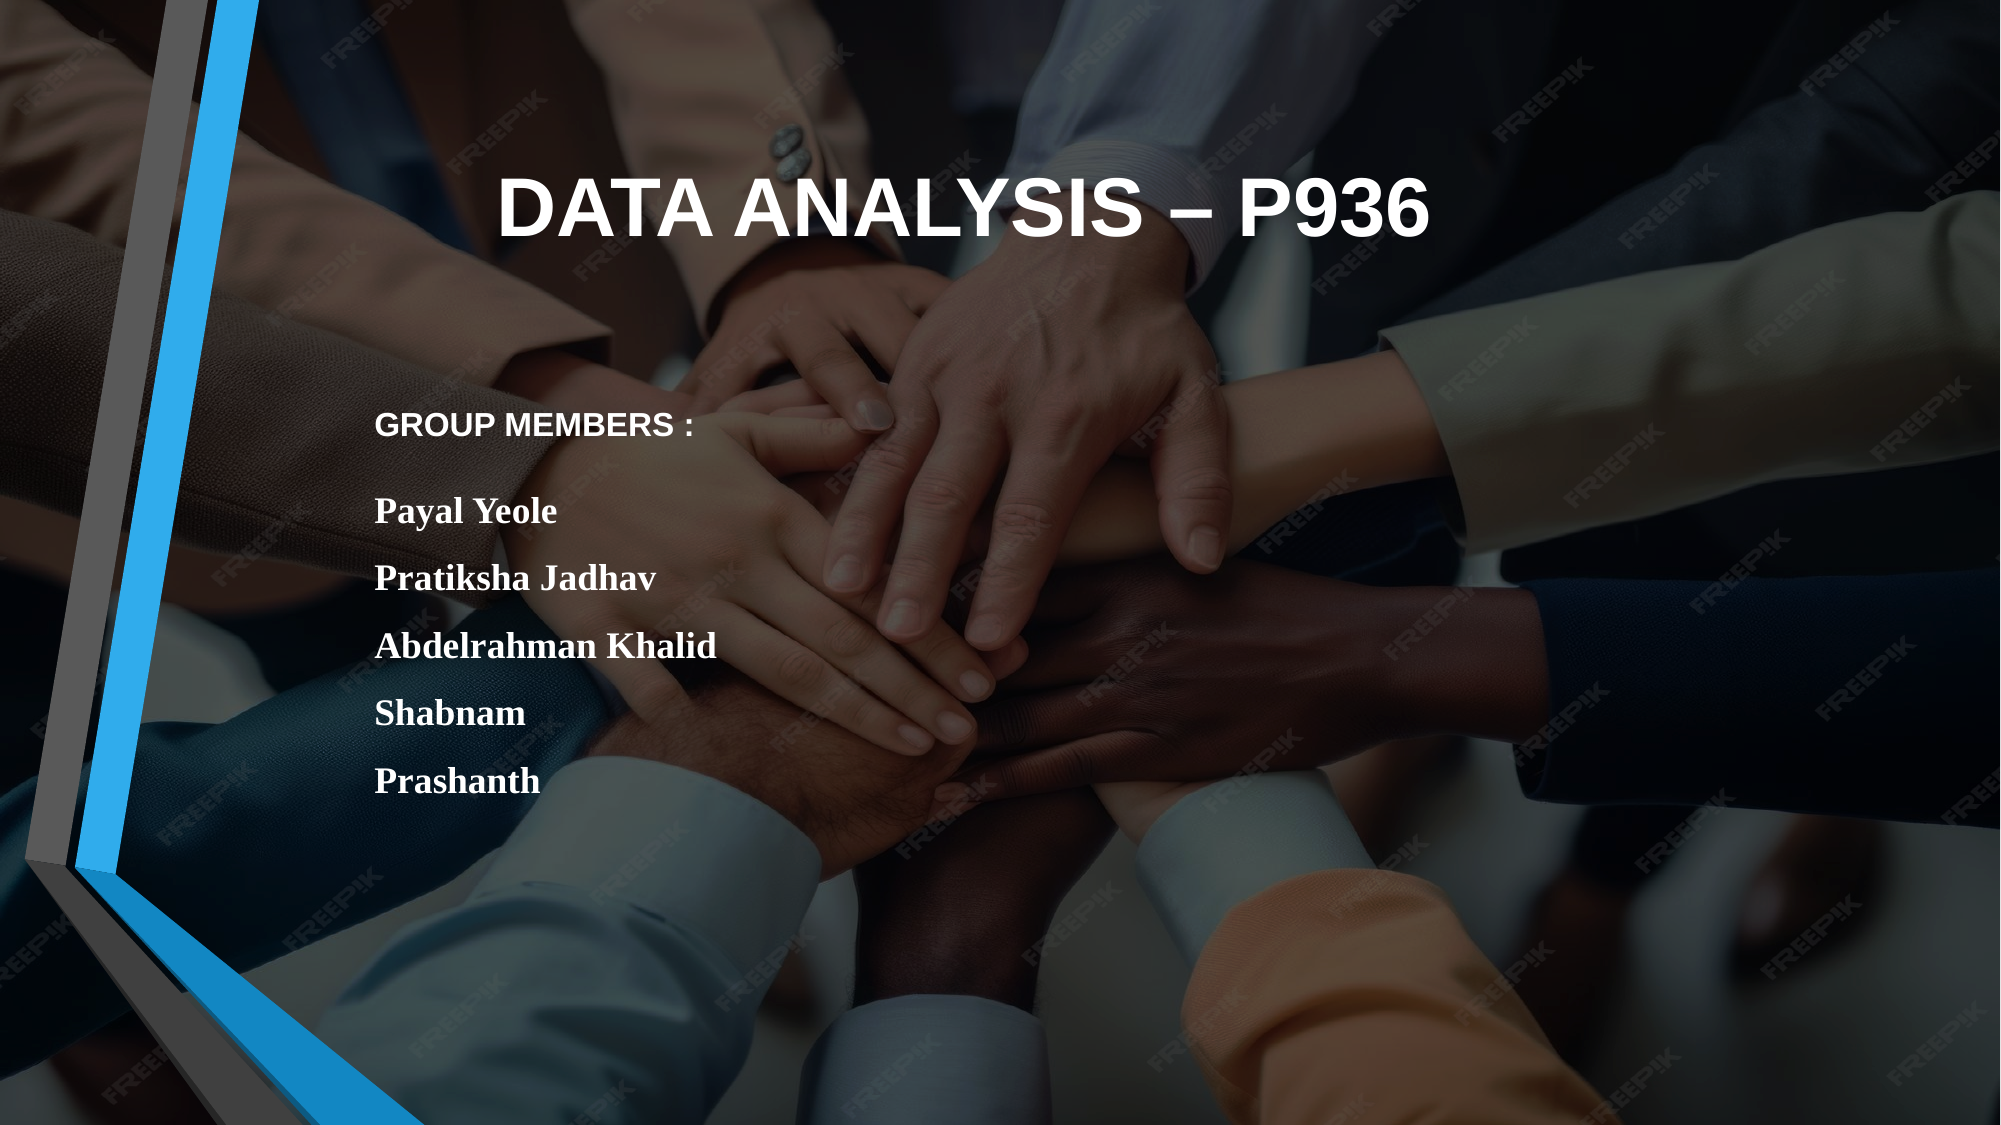

# DATA ANALYSIS – P936
GROUP MEMBERS :
Payal Yeole
Pratiksha Jadhav
Abdelrahman Khalid
Shabnam
Prashanth